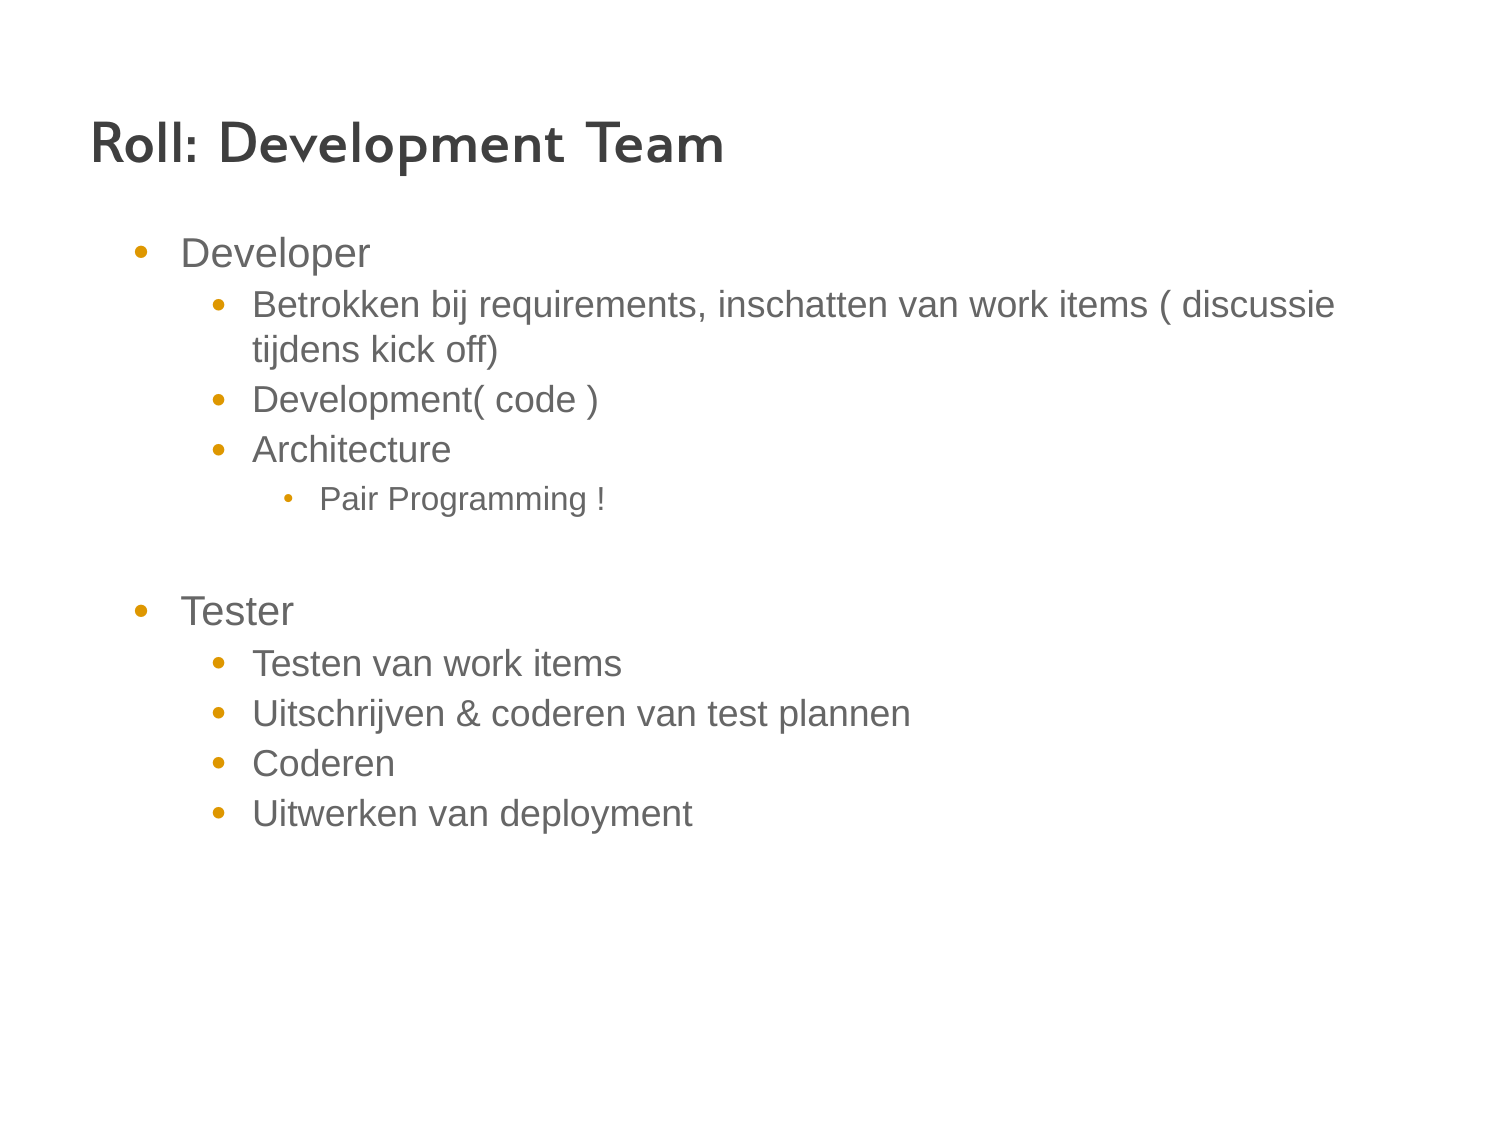

# Roll: Development Team
Developer
Betrokken bij requirements, inschatten van work items ( discussie tijdens kick off)
Development( code )
Architecture
Pair Programming !

Tester
Testen van work items
Uitschrijven & coderen van test plannen
Coderen
Uitwerken van deployment